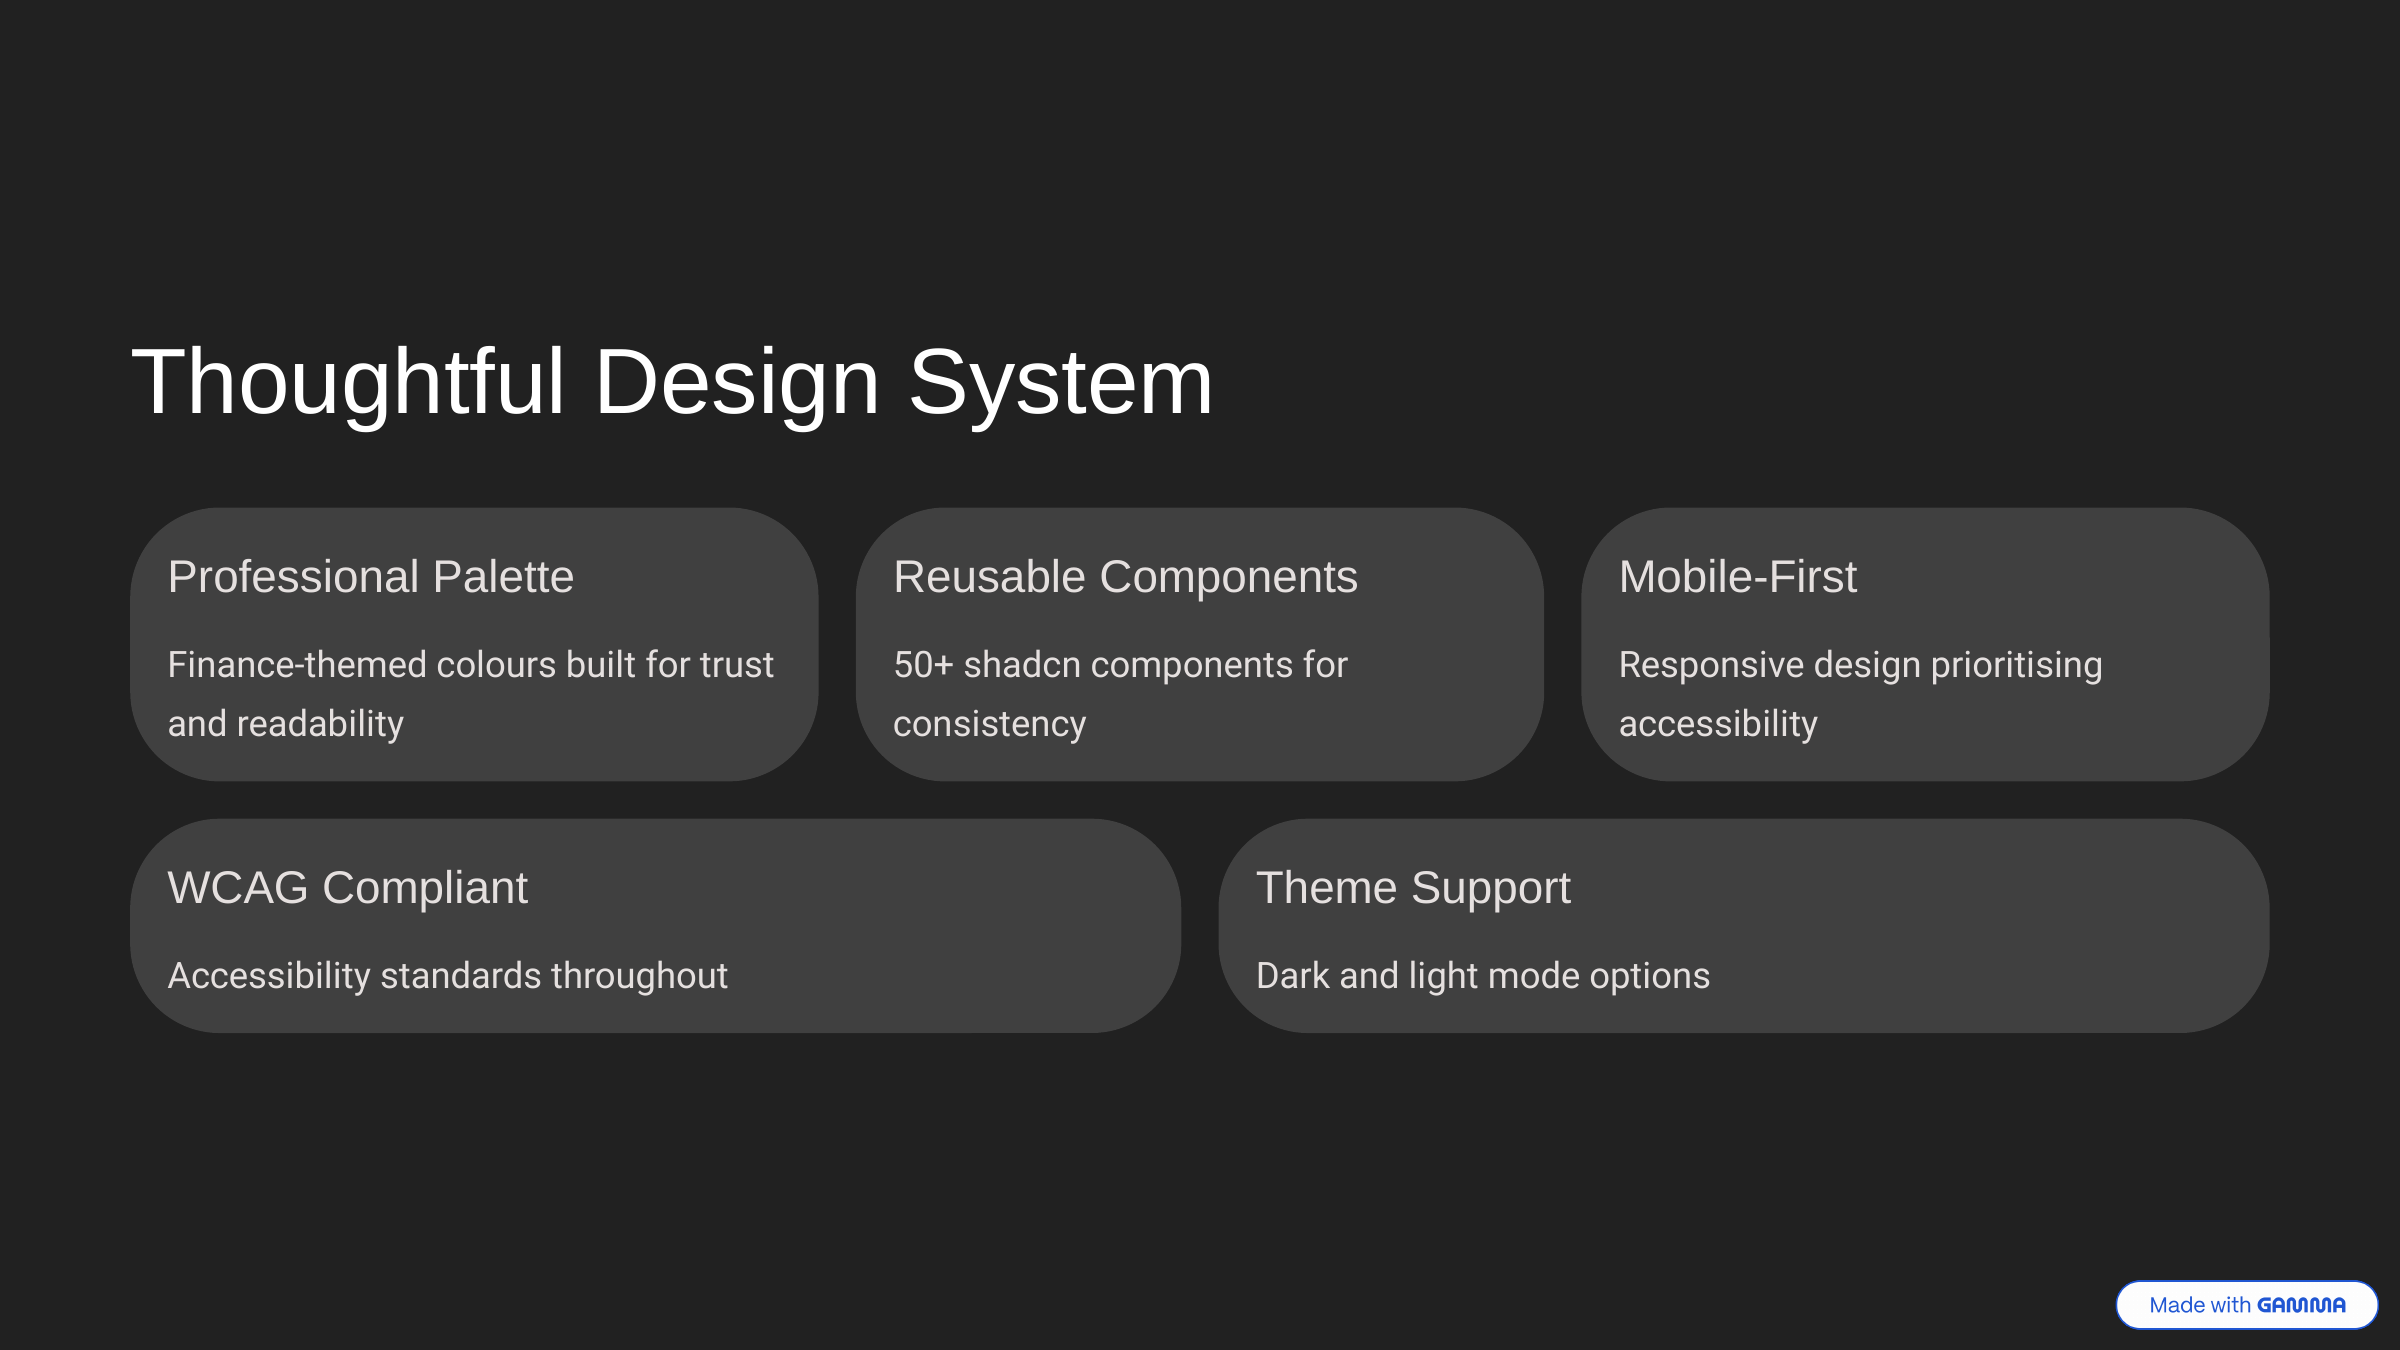

Thoughtful Design System

Professional Palette
Reusable Components
Mobile-First
Finance-themed colours built for trust and readability
50+ shadcn components for consistency
Responsive design prioritising accessibility

WCAG Compliant
Theme Support
Accessibility standards throughout
Dark and light mode options